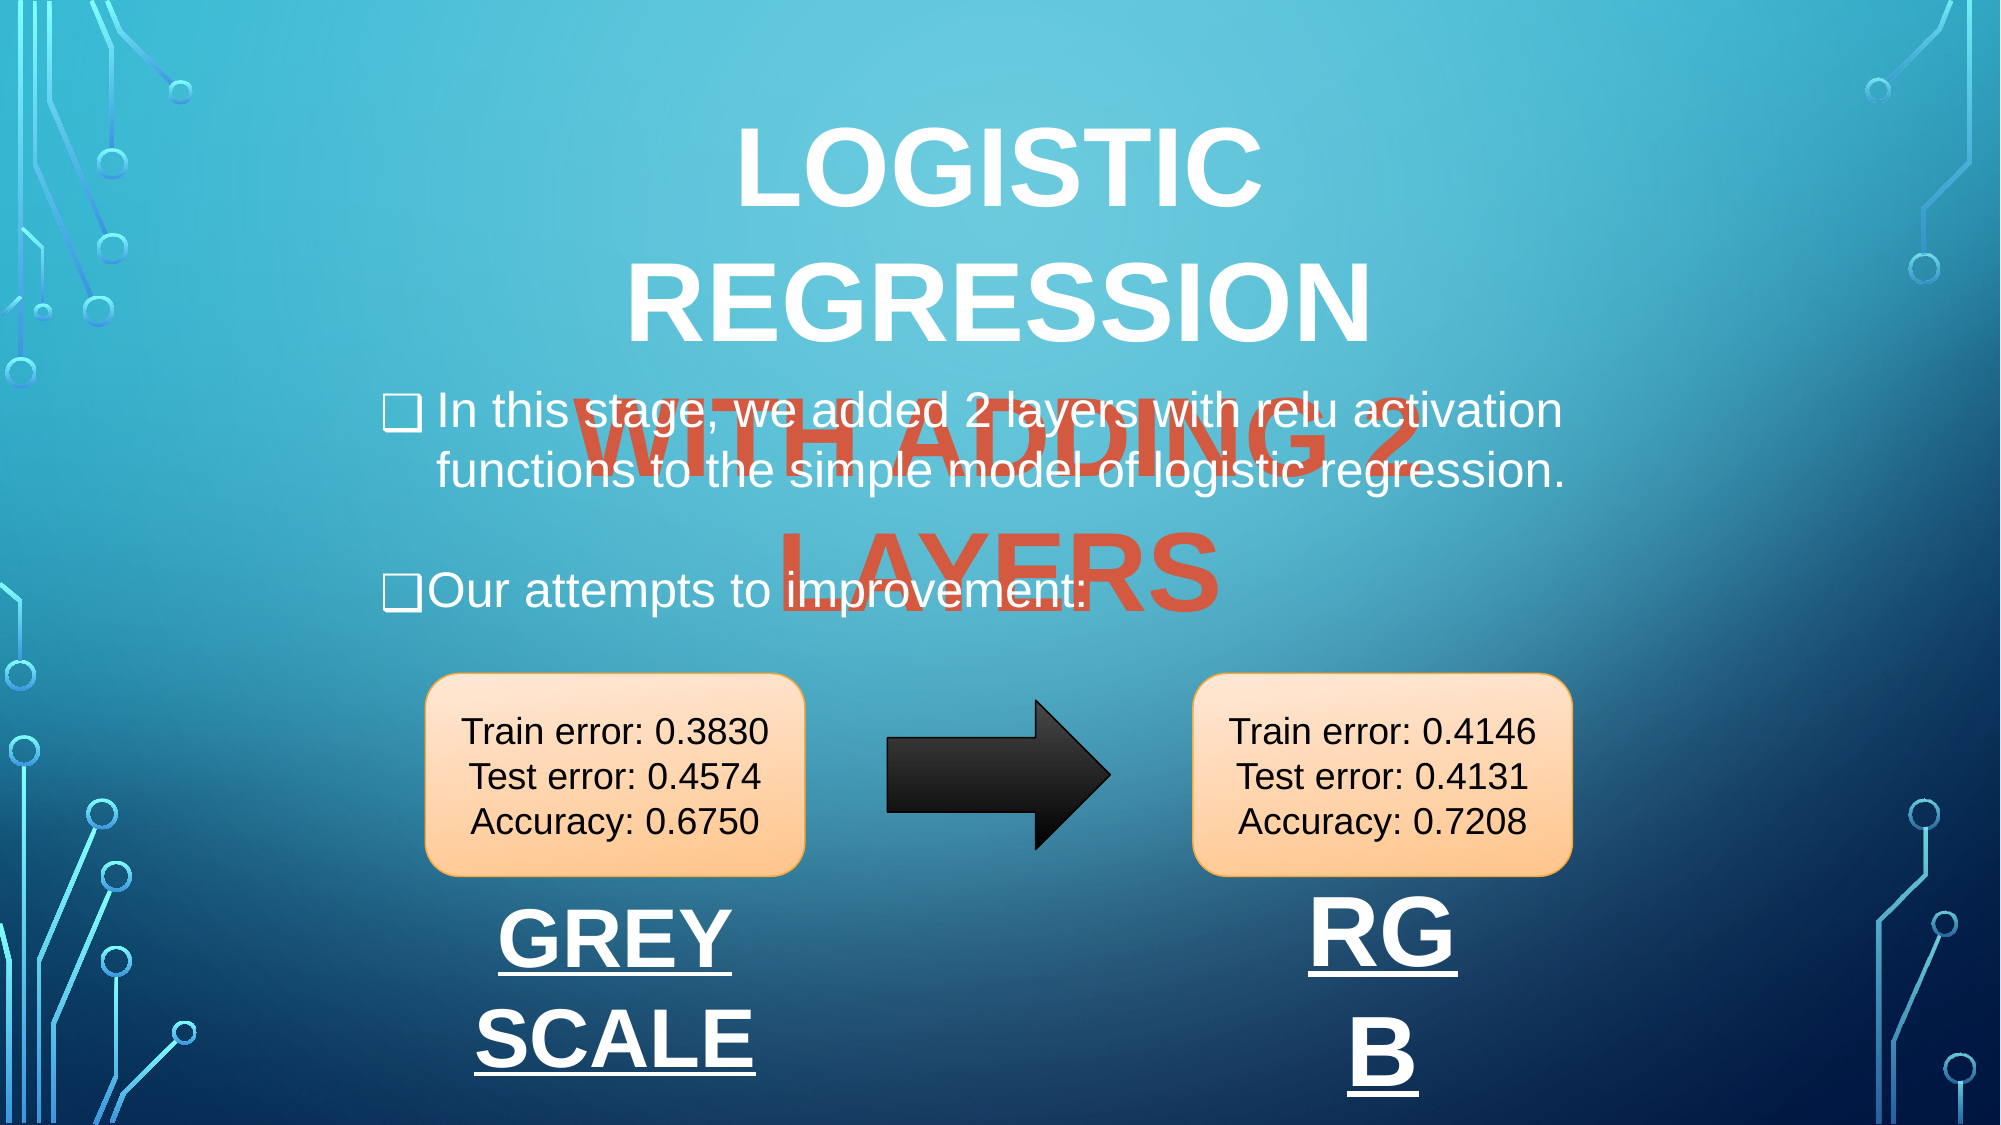

LOGISTIC REGRESSION
WITH ADDING 2 LAYERS

In this stage, we added 2 layers with relu activation functions to the simple model of logistic regression.

Our attempts to improvement:

Train error: 0.3830
Test error: 0.4574
Accuracy: 0.6750

Train error: 0.4146
Test error: 0.4131
Accuracy: 0.7208

RGB
GREY SCALE